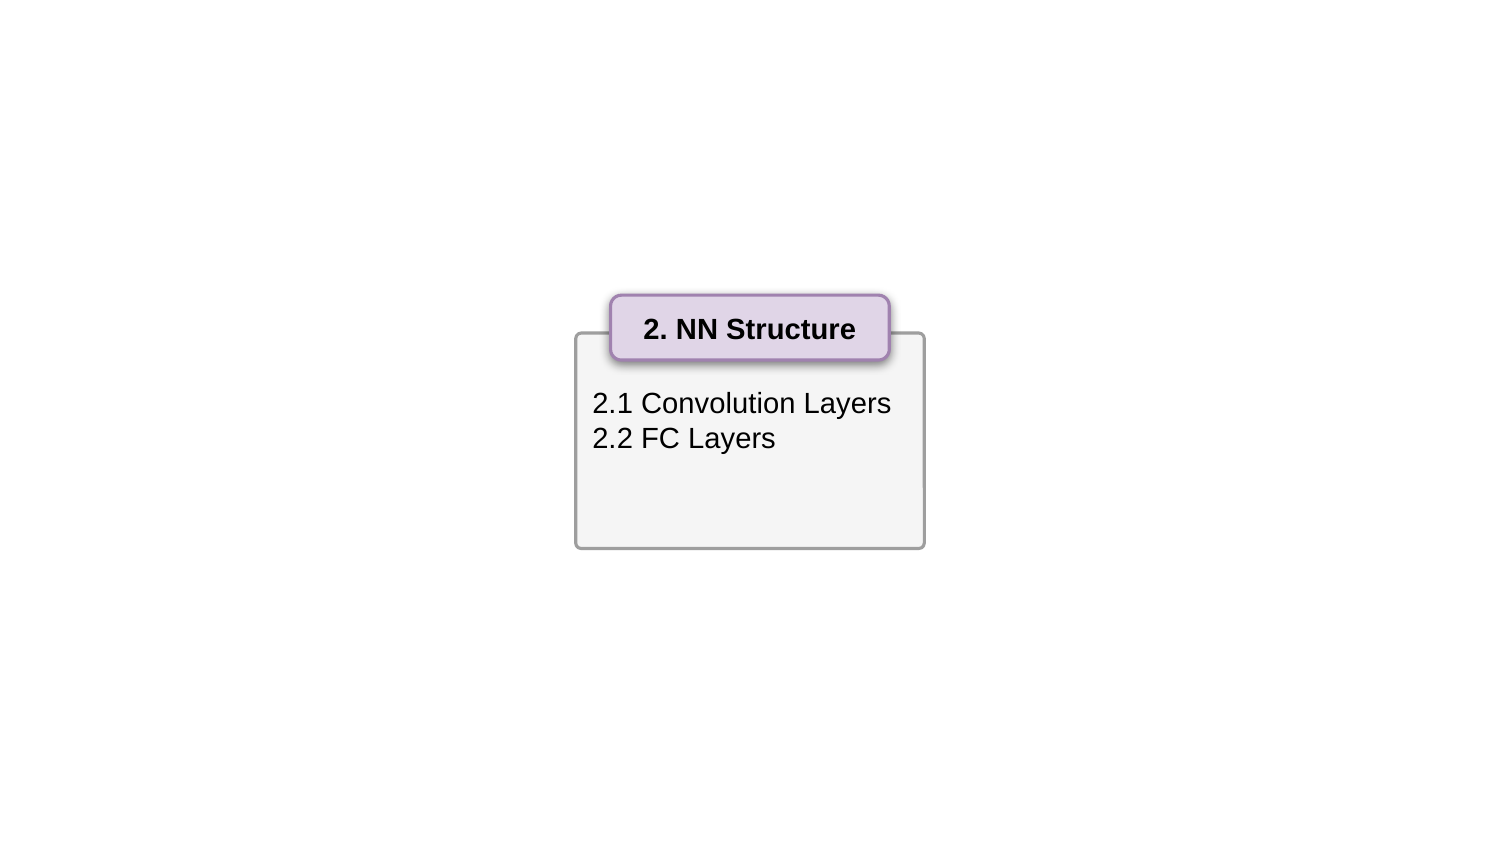

2. NN Structure

2.1 Convolution Layers
2.2 FC Layers